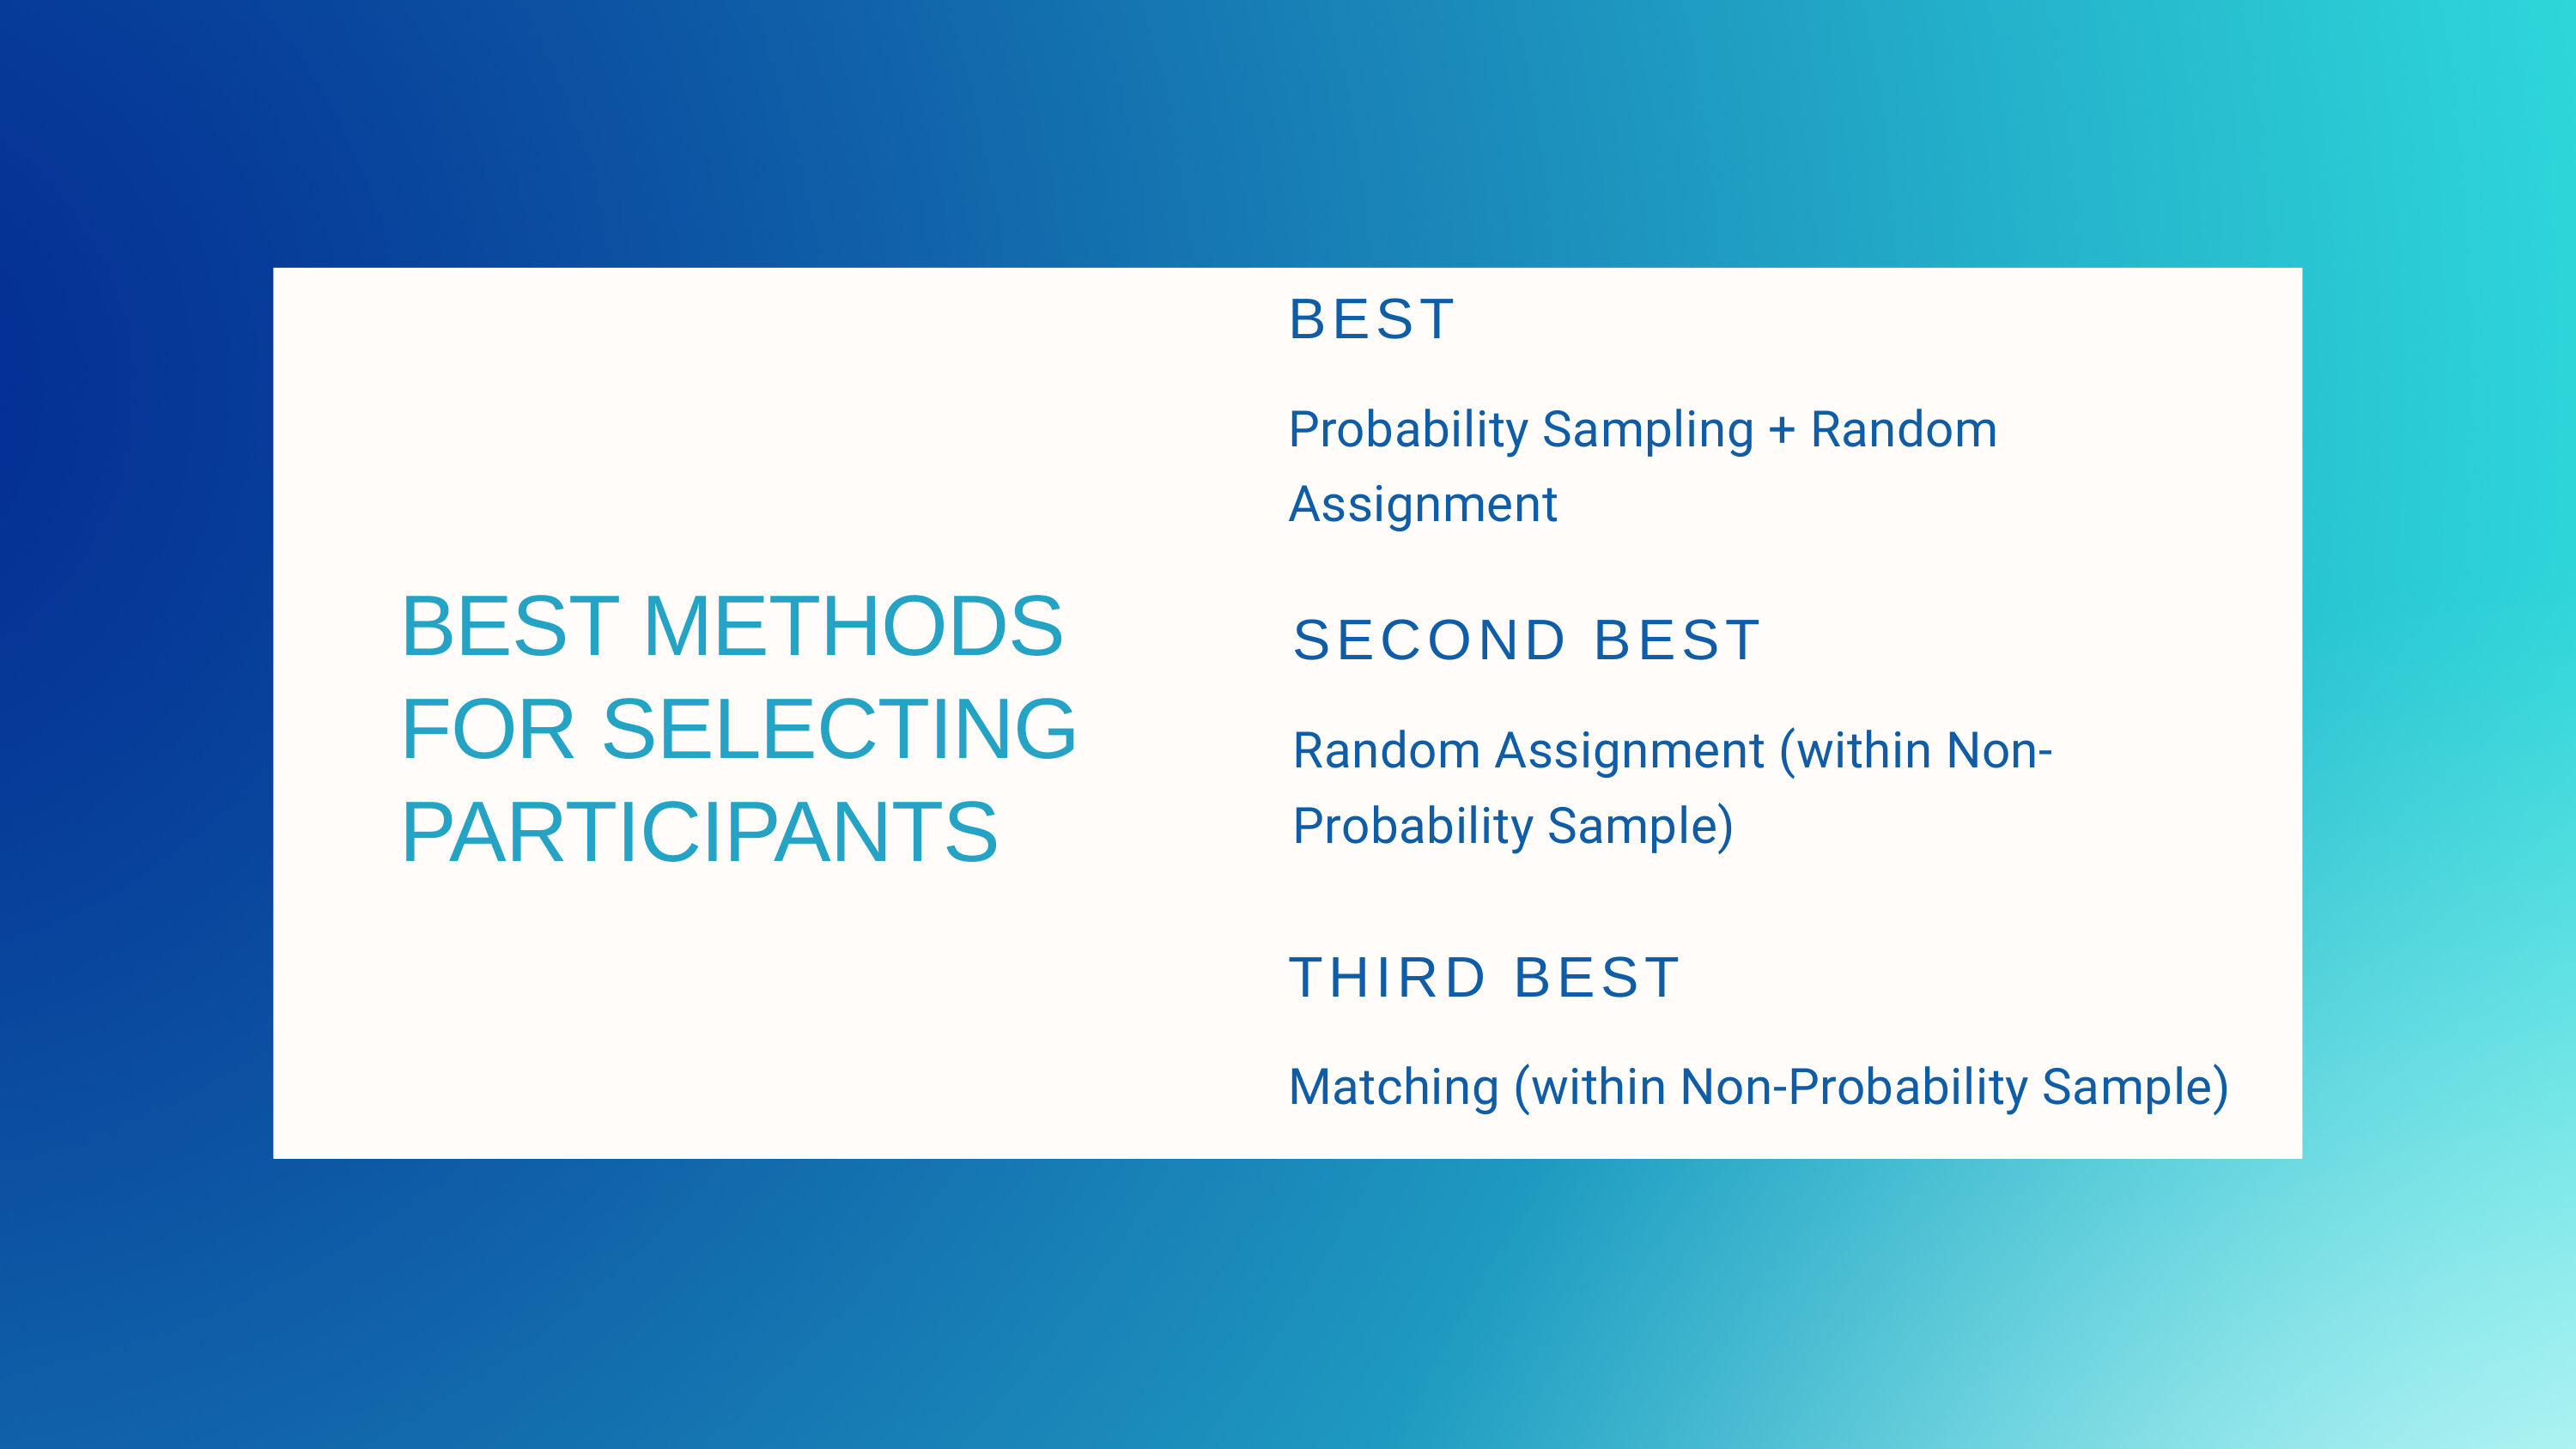

BEST
Probability Sampling + Random Assignment
BEST METHODS FOR SELECTING PARTICIPANTS
SECOND BEST
Random Assignment (within Non-Probability Sample)
THIRD BEST
Matching (within Non-Probability Sample)